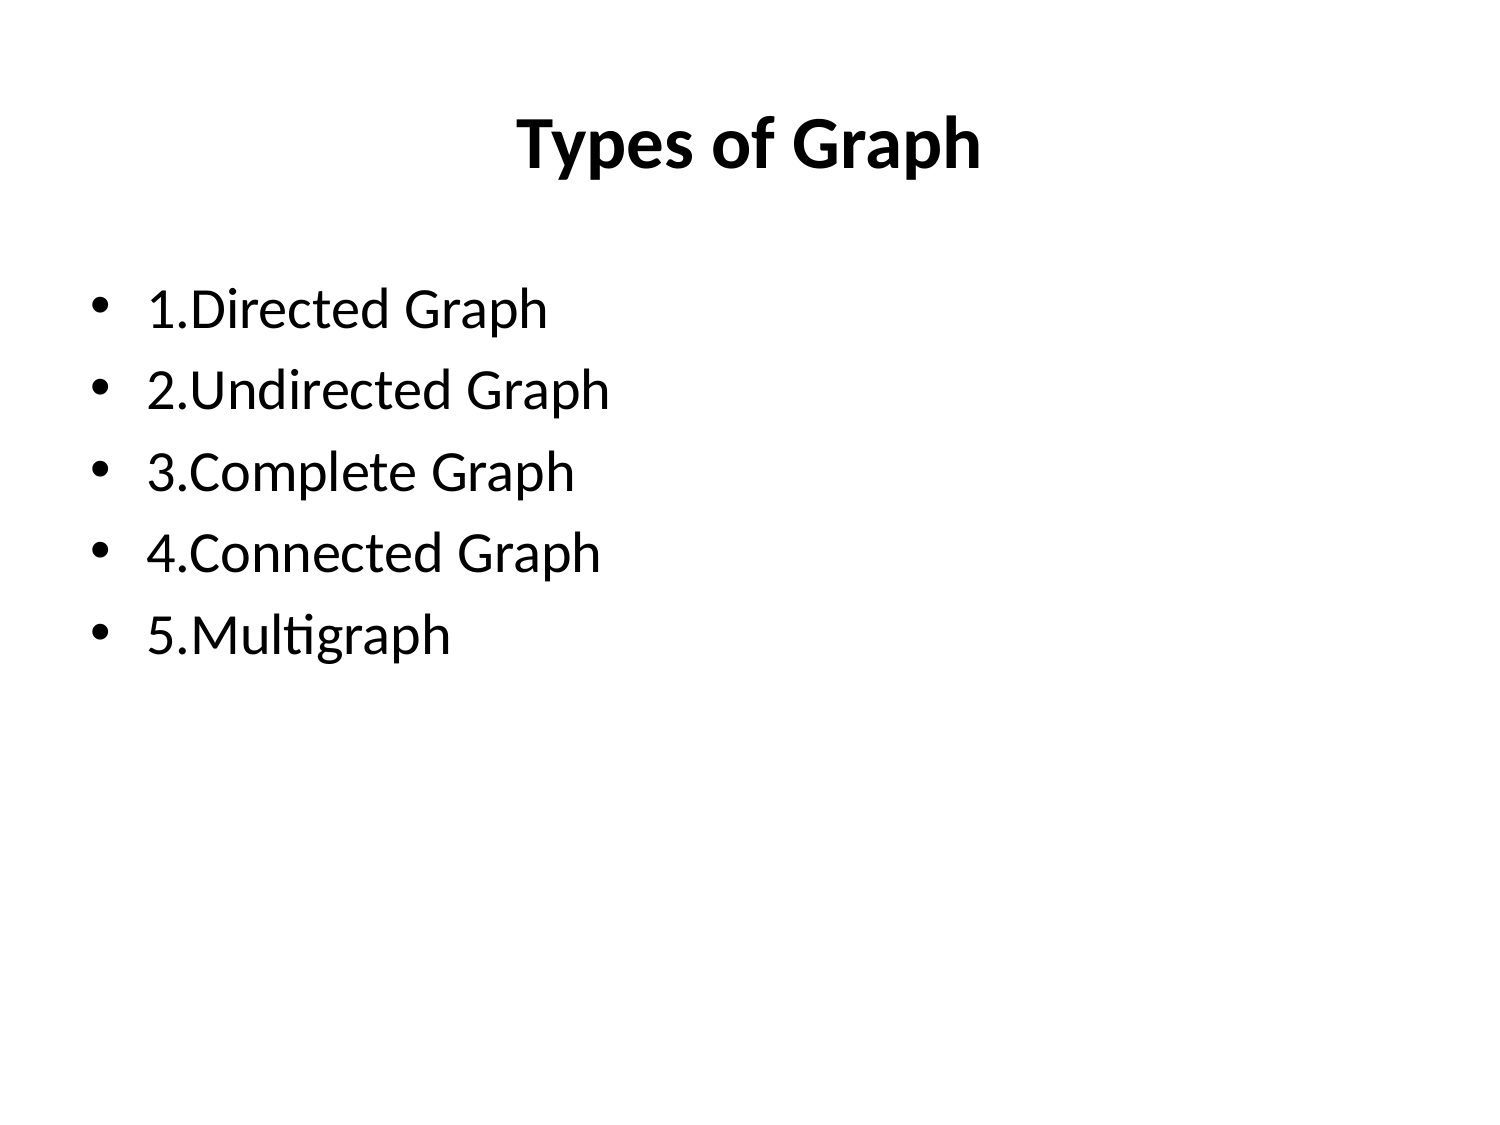

# Types of Graph
1.Directed Graph
2.Undirected Graph
3.Complete Graph
4.Connected Graph
5.Multigraph